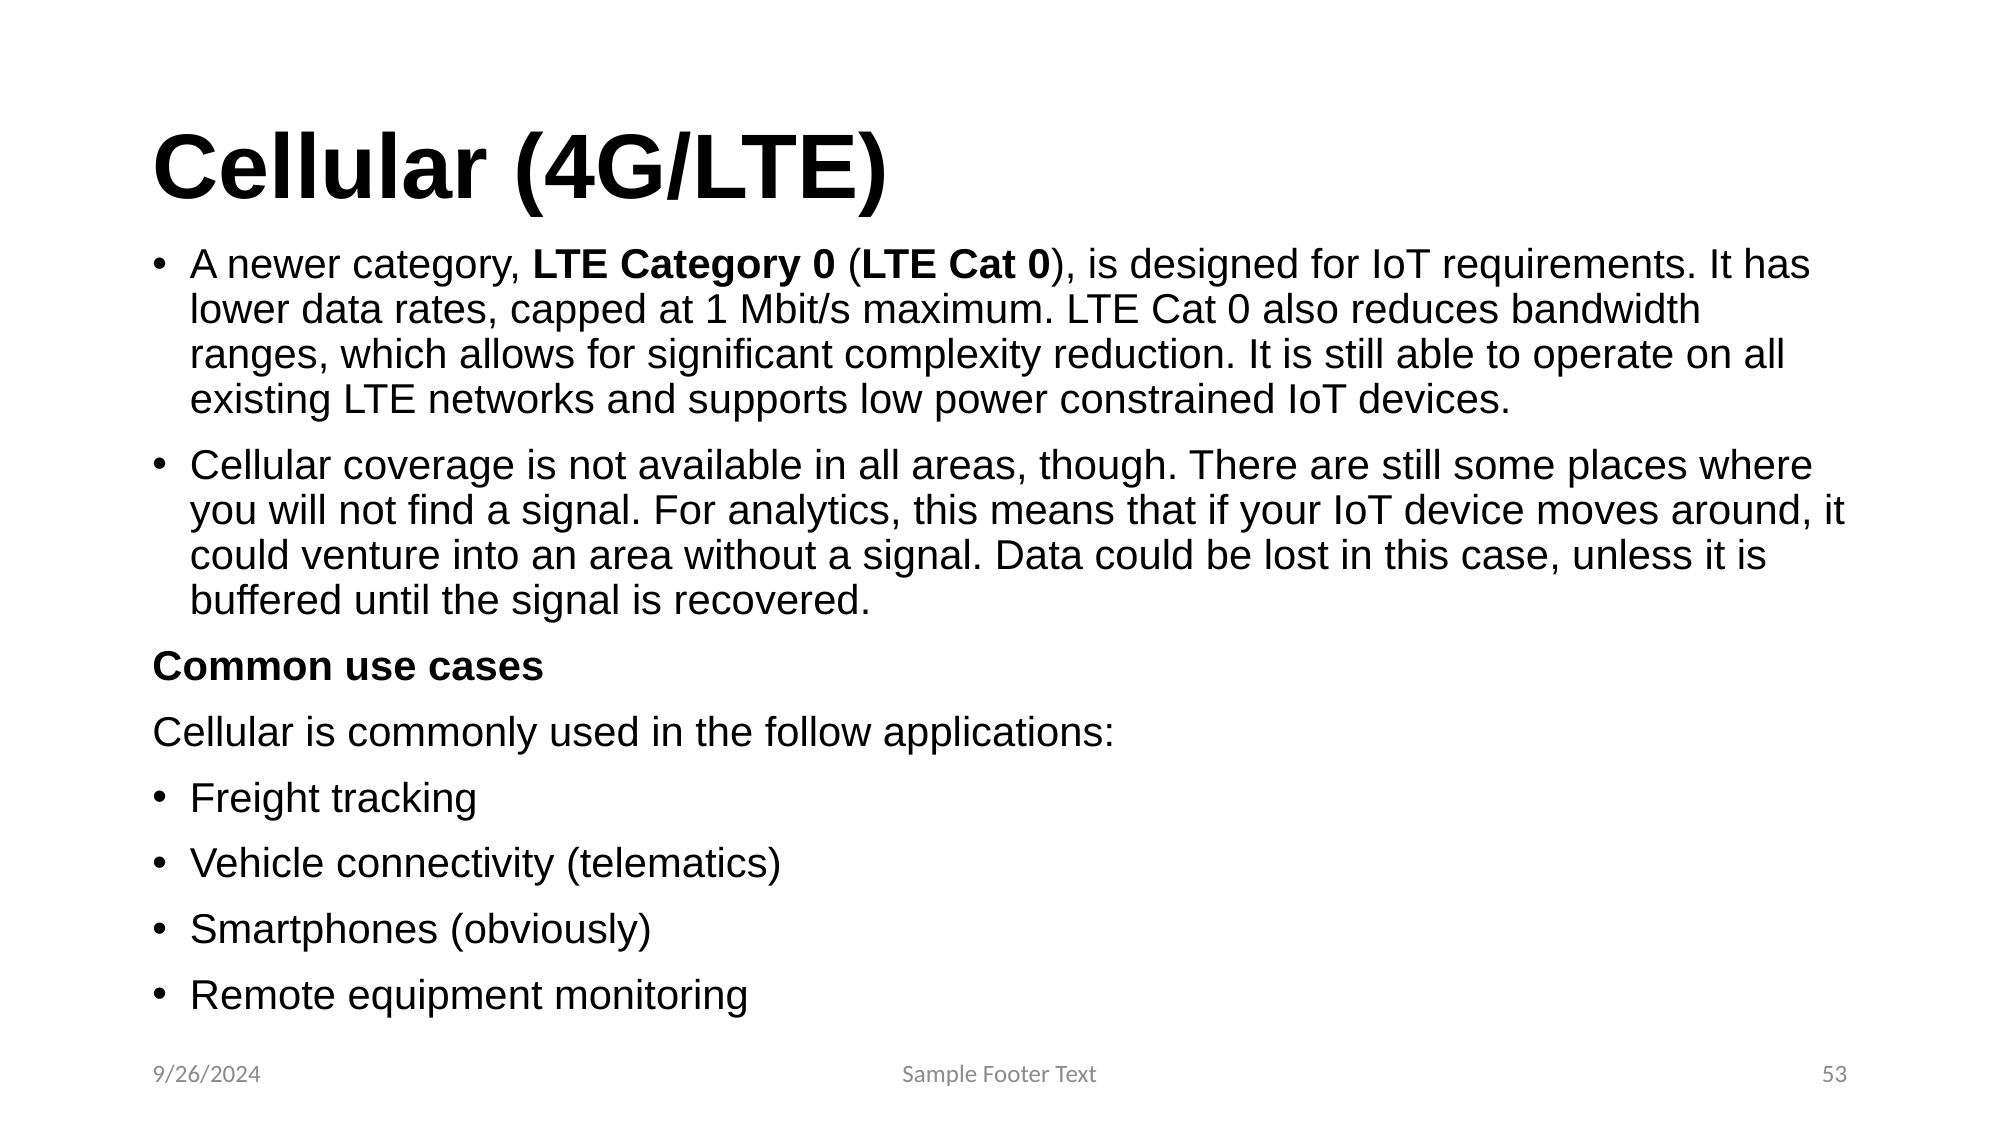

# Cellular (4G/LTE)
A newer category, LTE Category 0 (LTE Cat 0), is designed for IoT requirements. It has lower data rates, capped at 1 Mbit/s maximum. LTE Cat 0 also reduces bandwidth ranges, which allows for significant complexity reduction. It is still able to operate on all existing LTE networks and supports low power constrained IoT devices.
Cellular coverage is not available in all areas, though. There are still some places where you will not find a signal. For analytics, this means that if your IoT device moves around, it could venture into an area without a signal. Data could be lost in this case, unless it is buffered until the signal is recovered.
Common use cases
Cellular is commonly used in the follow applications:
Freight tracking
Vehicle connectivity (telematics)
Smartphones (obviously)
Remote equipment monitoring

9/26/2024
Sample Footer Text
53